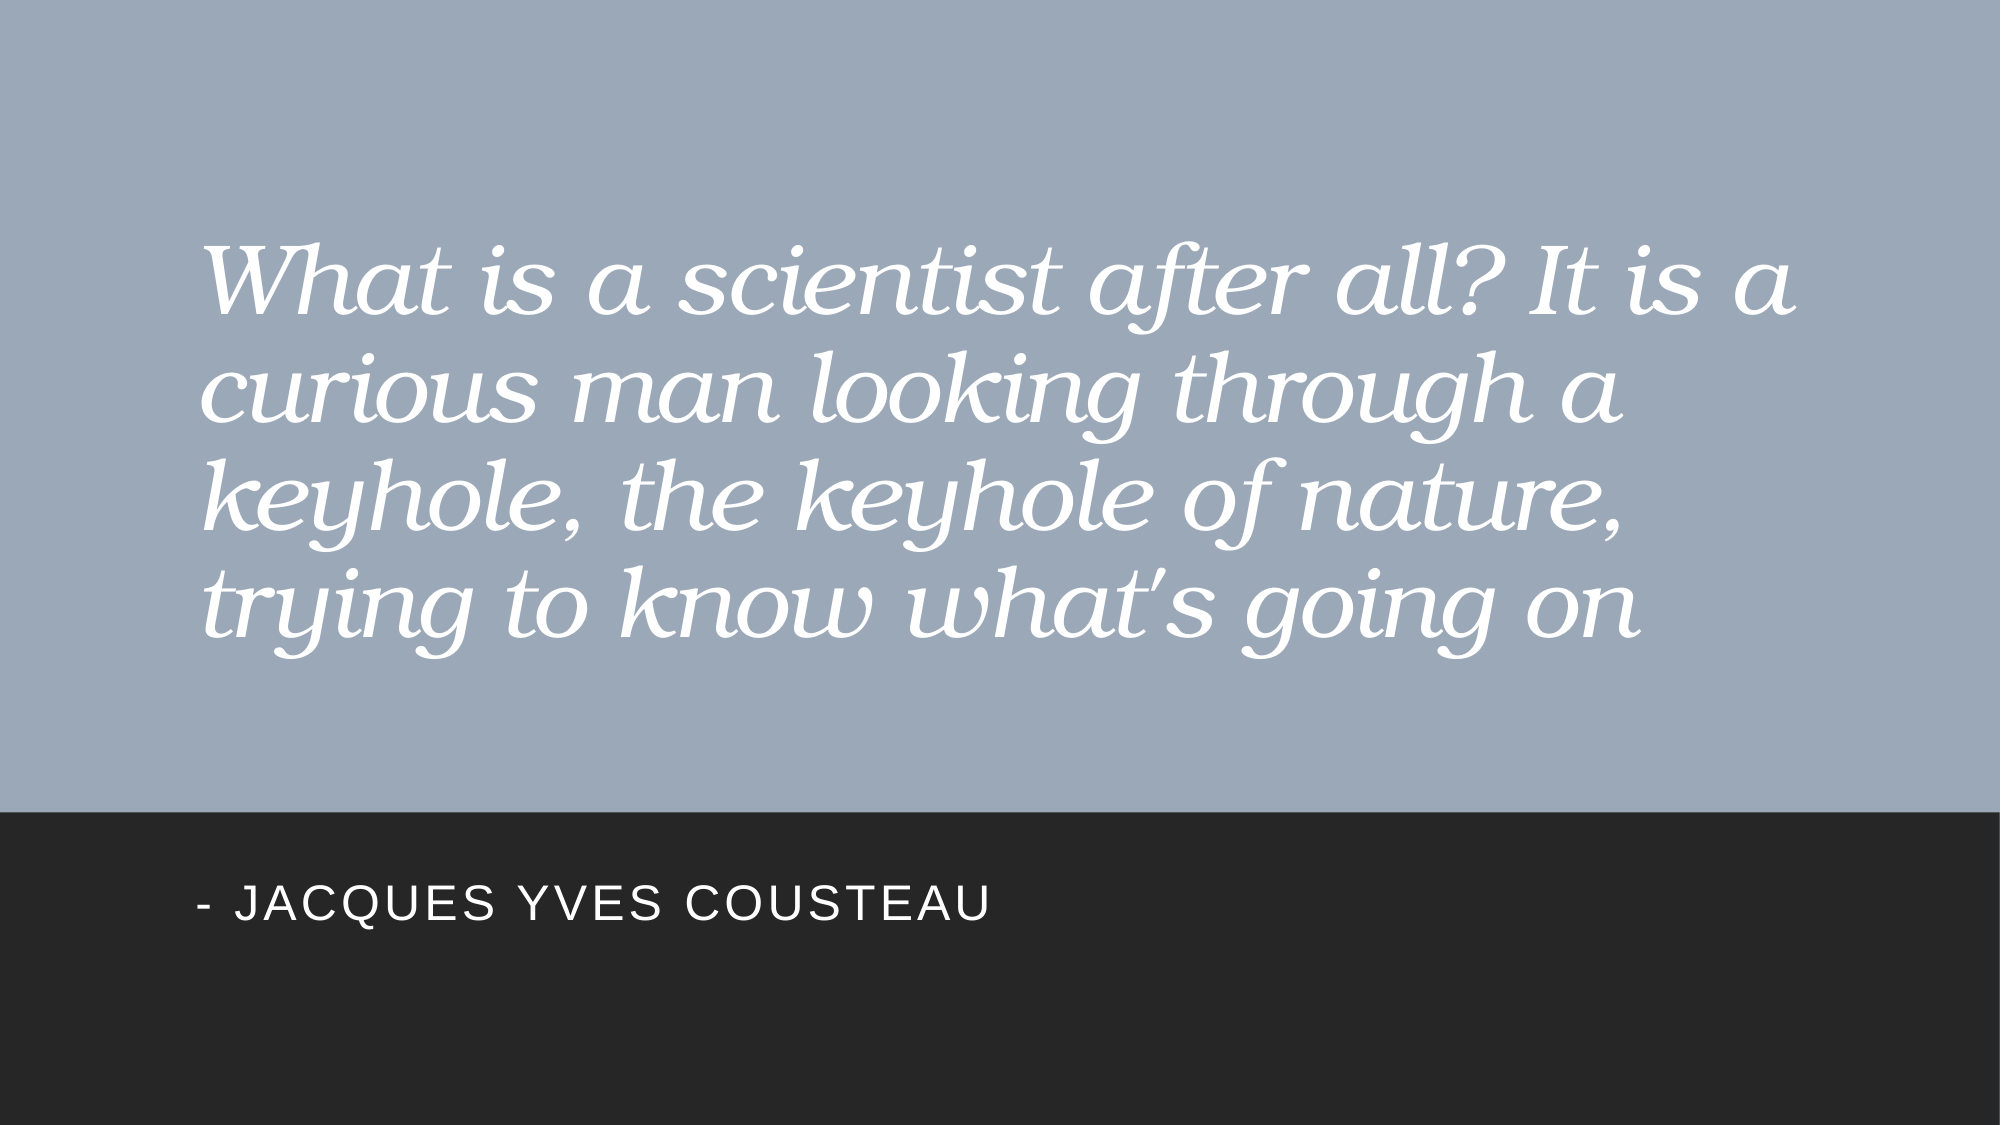

# What is a scientist after all? It is a curious man looking through a keyhole, the keyhole of nature, trying to know what's going on

- Jacques Yves Cousteau